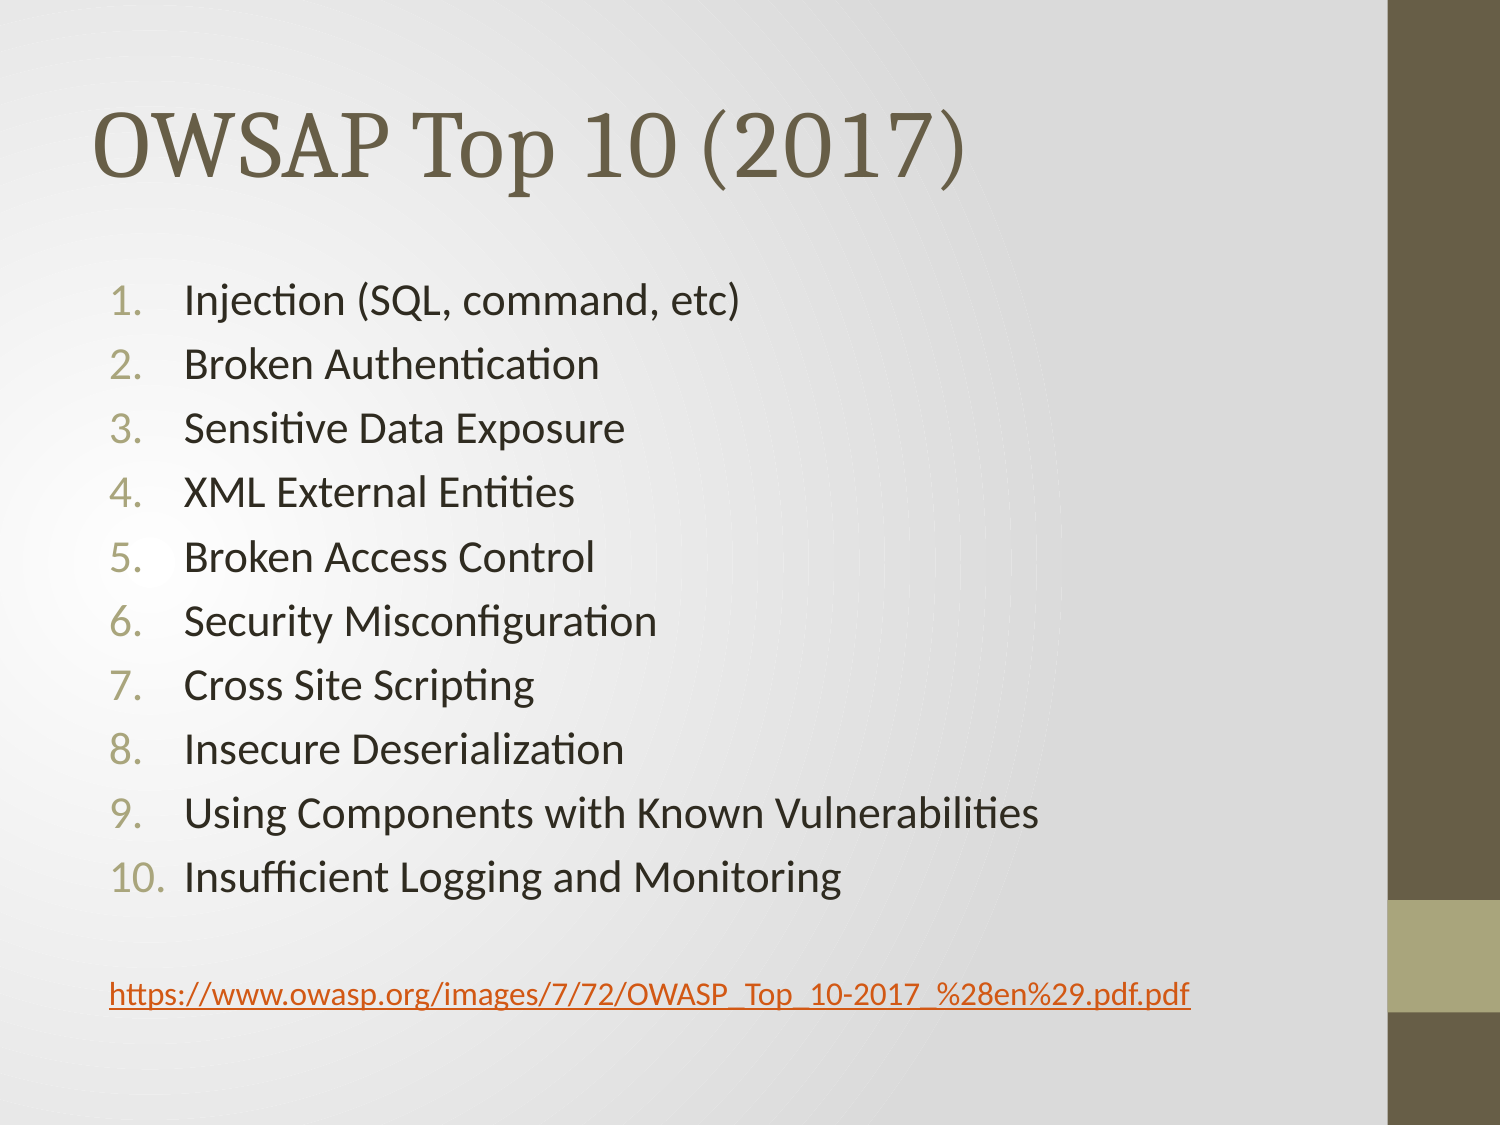

# OWSAP Top 10 (2017)
Injection (SQL, command, etc)
Broken Authentication
Sensitive Data Exposure
XML External Entities
Broken Access Control
Security Misconfiguration
Cross Site Scripting
Insecure Deserialization
Using Components with Known Vulnerabilities
Insufficient Logging and Monitoring

https://www.owasp.org/images/7/72/OWASP_Top_10-2017_%28en%29.pdf.pdf